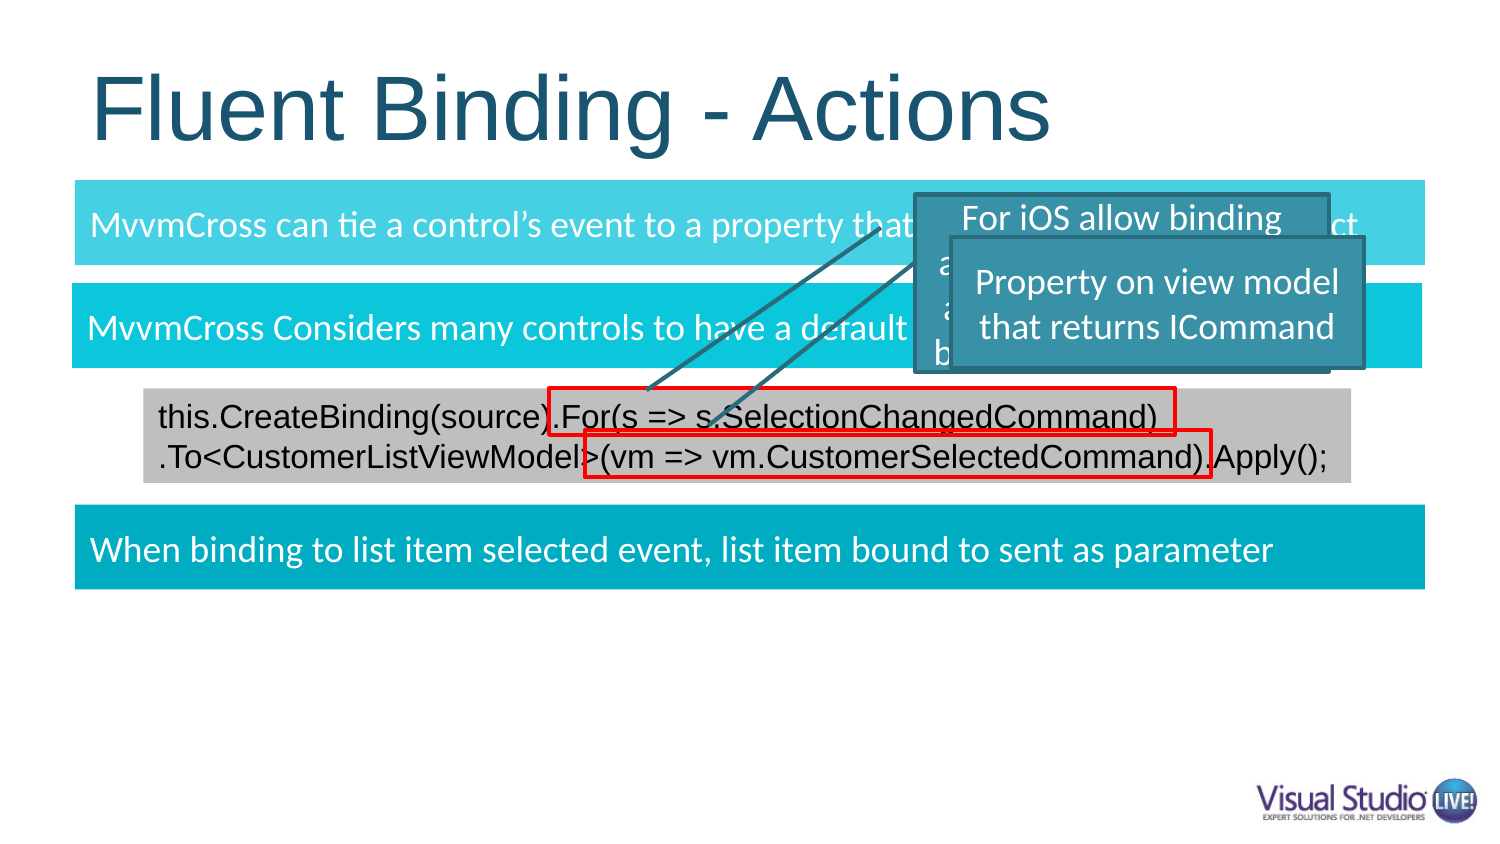

# Fluent Binding - Actions
MvvmCross can tie a control’s event to a property that returns an ICommand object
For iOS allow binding associations to be made as view controller loads before view model exists
Property on view model that returns ICommand
MvvmCross Considers many controls to have a default event to bind to

this.CreateBinding(source).For(s => s.SelectionChangedCommand)
.To<CustomerListViewModel>(vm => vm.CustomerSelectedCommand).Apply();

When binding to list item selected event, list item bound to sent as parameter